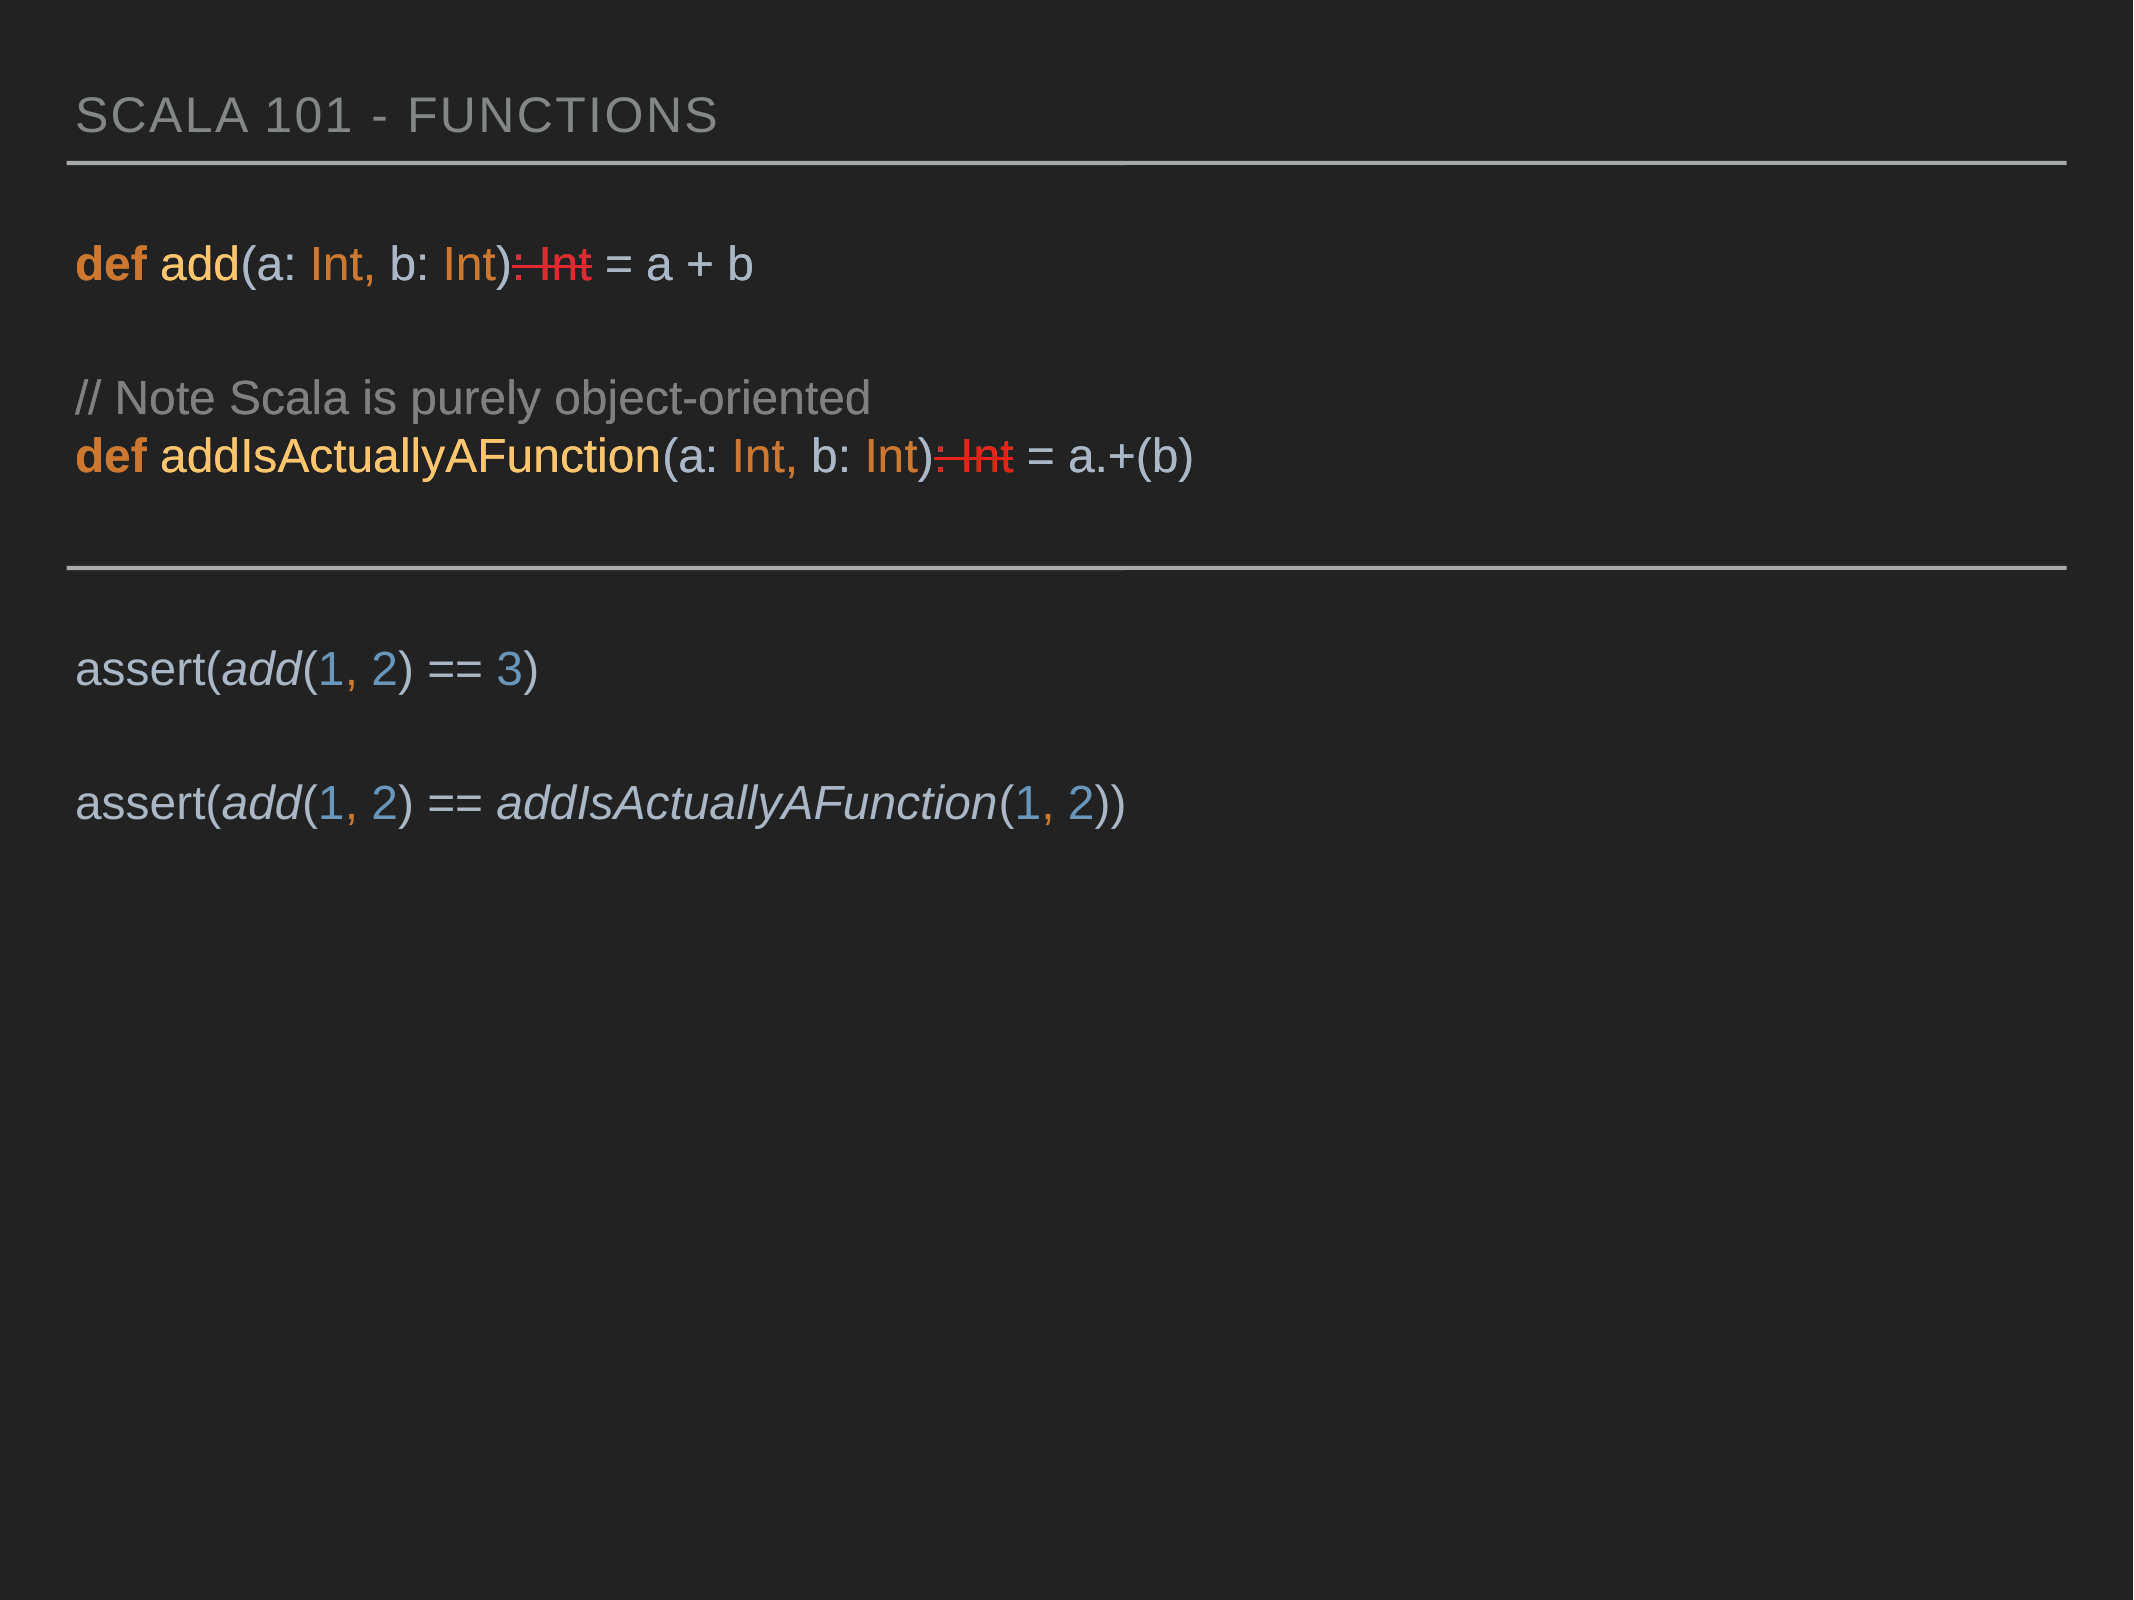

Scala 101 - Functions
def add(a: Int, b: Int): Int = a + b
def add(a: Int, b: Int): Int = a + b
// Note Scala is purely object-oriented
def addIsActuallyAFunction(a: Int, b: Int): Int = a.+(b)
// Note Scala is purely object-oriented
def addIsActuallyAFunction(a: Int, b: Int): Int = a.+(b)

assert(add(1, 2) == 3)
assert(add(1, 2) == addIsActuallyAFunction(1, 2))